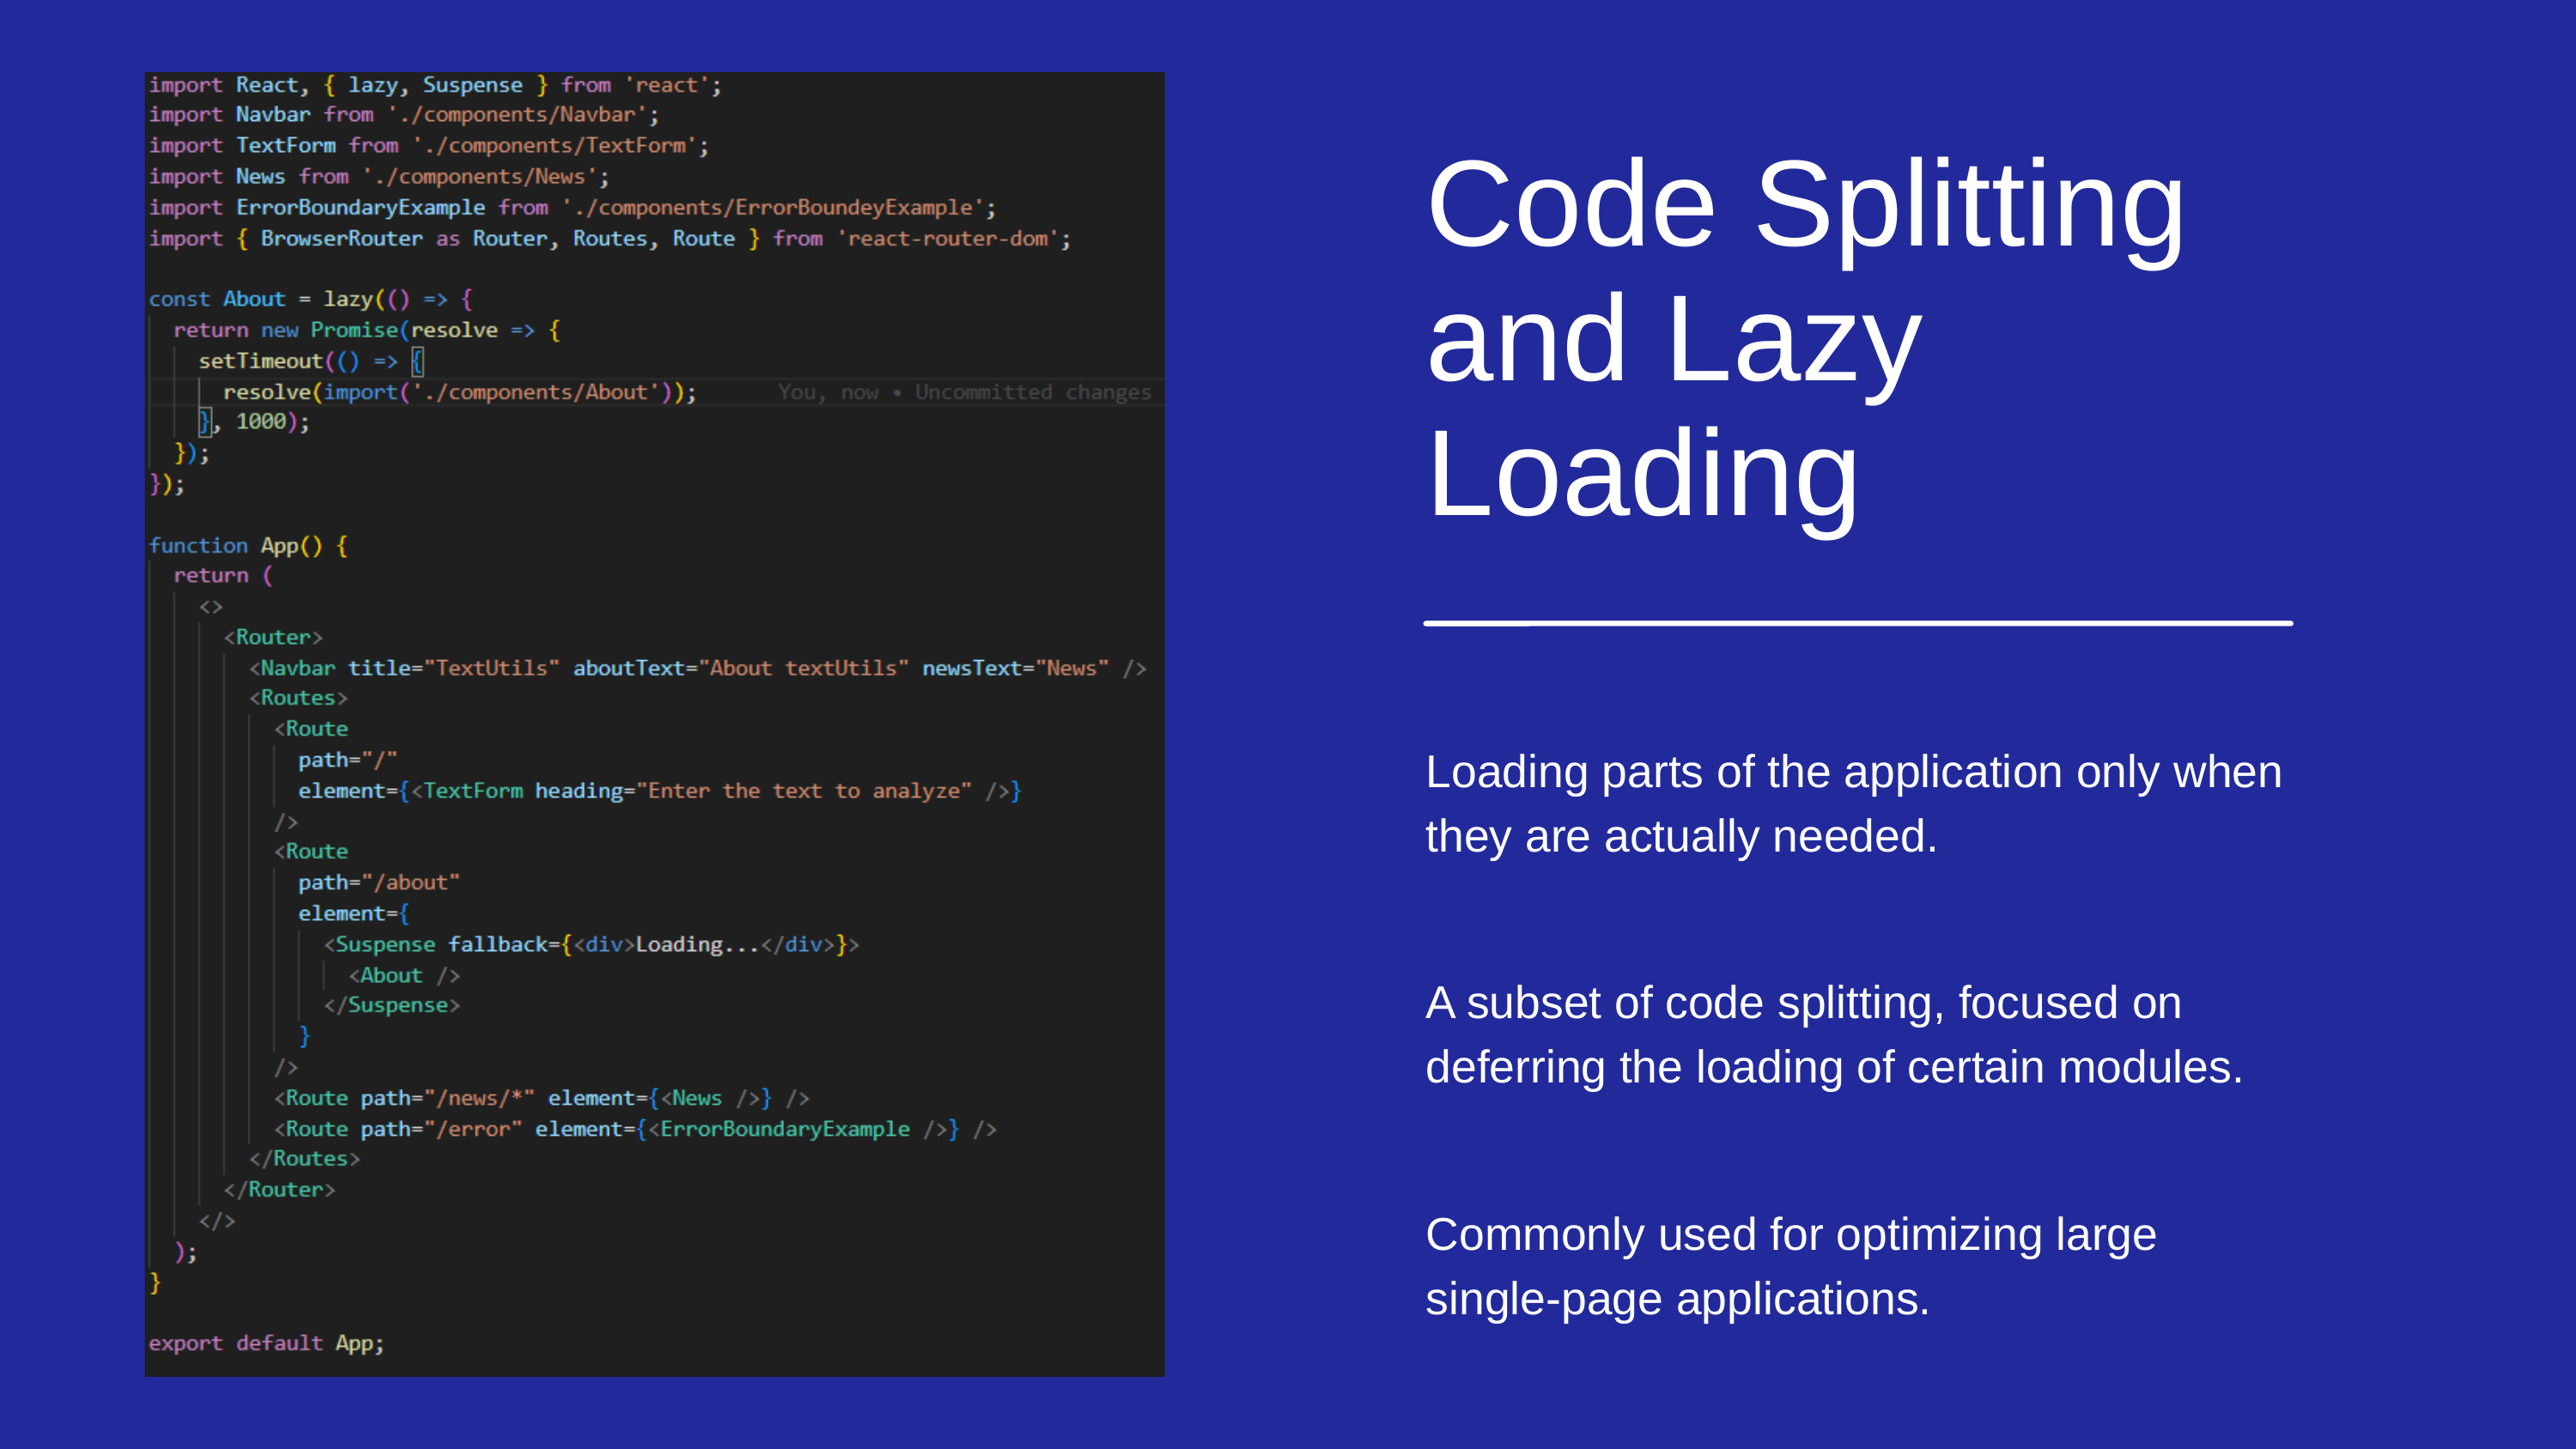

Code Splitting and Lazy Loading

Loading parts of the application only when they are actually needed.
A subset of code splitting, focused on deferring the loading of certain modules.
Commonly used for optimizing large single-page applications.